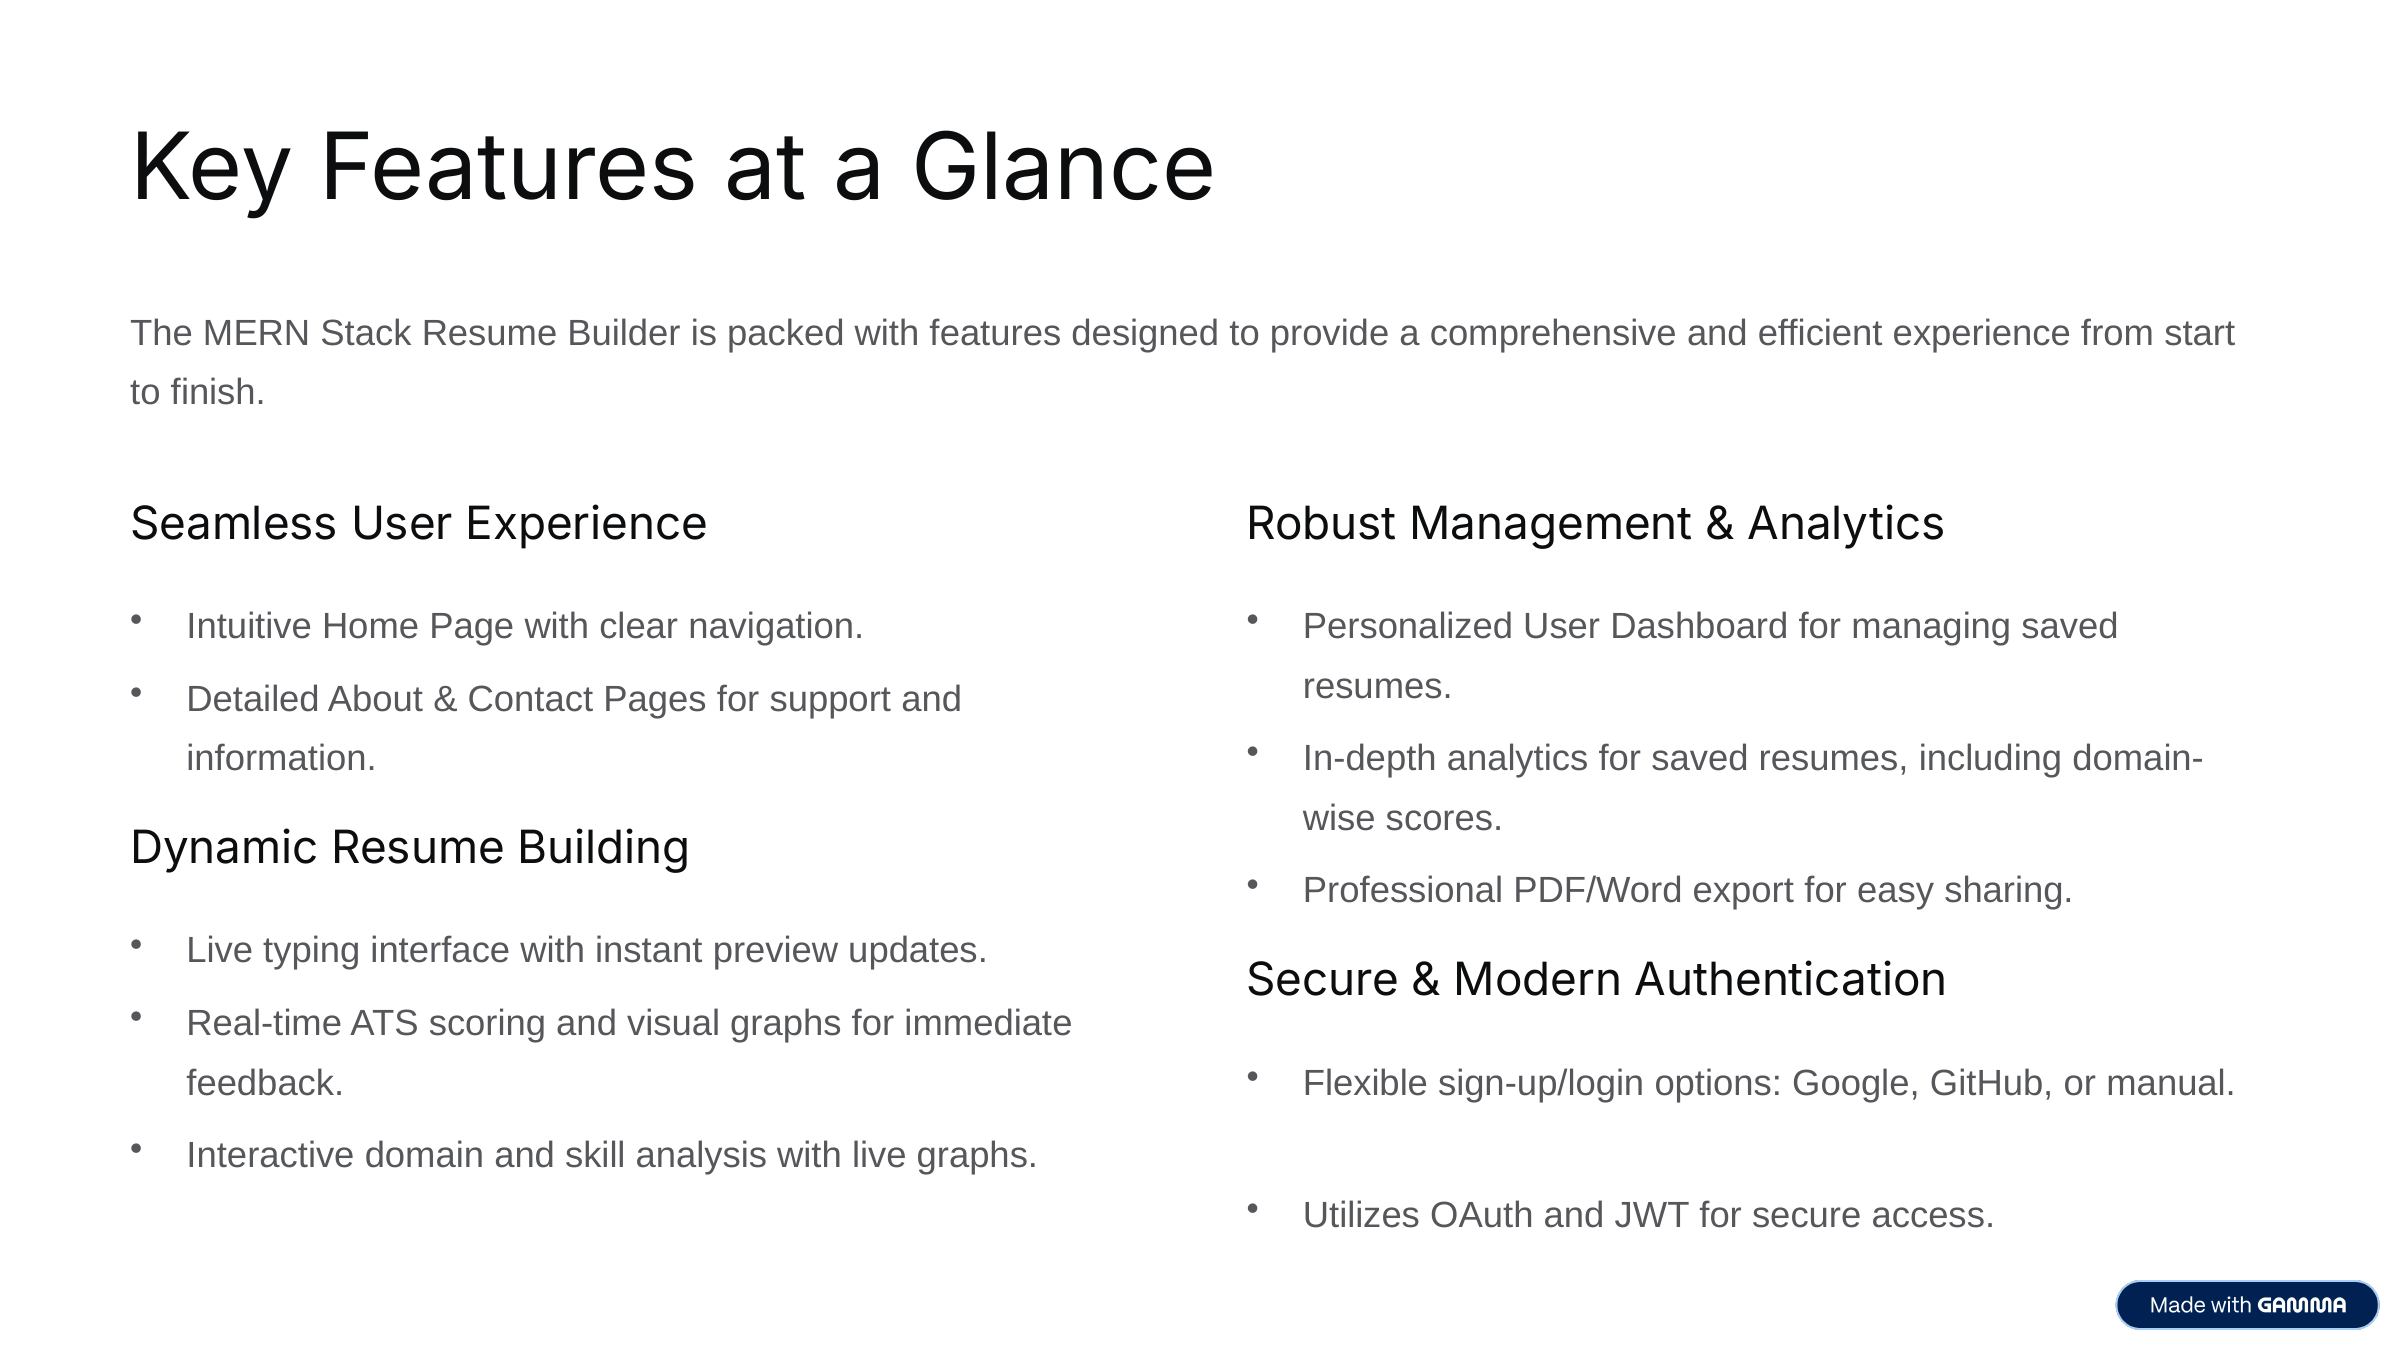

Key Features at a Glance
The MERN Stack Resume Builder is packed with features designed to provide a comprehensive and efficient experience from start to finish.
Seamless User Experience
Robust Management & Analytics
Intuitive Home Page with clear navigation.
Personalized User Dashboard for managing saved resumes.
Detailed About & Contact Pages for support and information.
In-depth analytics for saved resumes, including domain-wise scores.
Dynamic Resume Building
Professional PDF/Word export for easy sharing.
Live typing interface with instant preview updates.
Secure & Modern Authentication
Real-time ATS scoring and visual graphs for immediate feedback.
Flexible sign-up/login options: Google, GitHub, or manual.
Interactive domain and skill analysis with live graphs.
Utilizes OAuth and JWT for secure access.